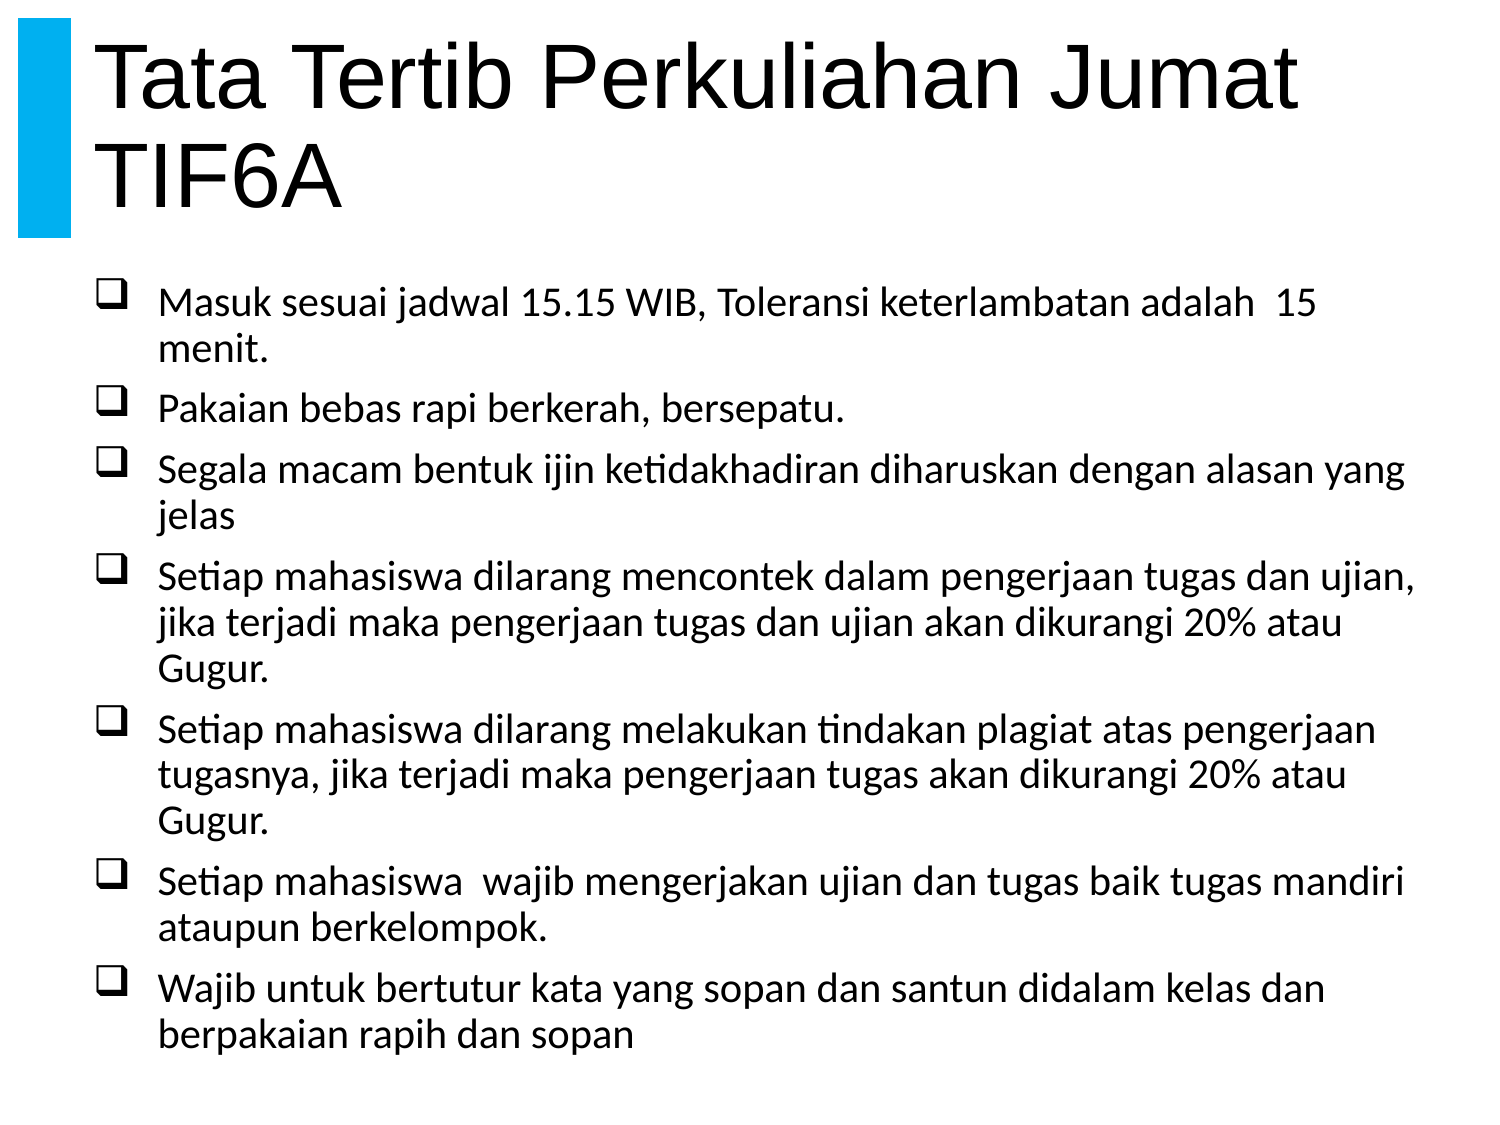

# Tata Tertib Perkuliahan Jumat  TIF6A
Masuk sesuai jadwal 15.15 WIB, Toleransi keterlambatan adalah  15 menit.
Pakaian bebas rapi berkerah, bersepatu.
Segala macam bentuk ijin ketidakhadiran diharuskan dengan alasan yang jelas
Setiap mahasiswa dilarang mencontek dalam pengerjaan tugas dan ujian, jika terjadi maka pengerjaan tugas dan ujian akan dikurangi 20% atau Gugur.
Setiap mahasiswa dilarang melakukan tindakan plagiat atas pengerjaan tugasnya, jika terjadi maka pengerjaan tugas akan dikurangi 20% atau Gugur.
Setiap mahasiswa  wajib mengerjakan ujian dan tugas baik tugas mandiri ataupun berkelompok.
Wajib untuk bertutur kata yang sopan dan santun didalam kelas dan berpakaian rapih dan sopan